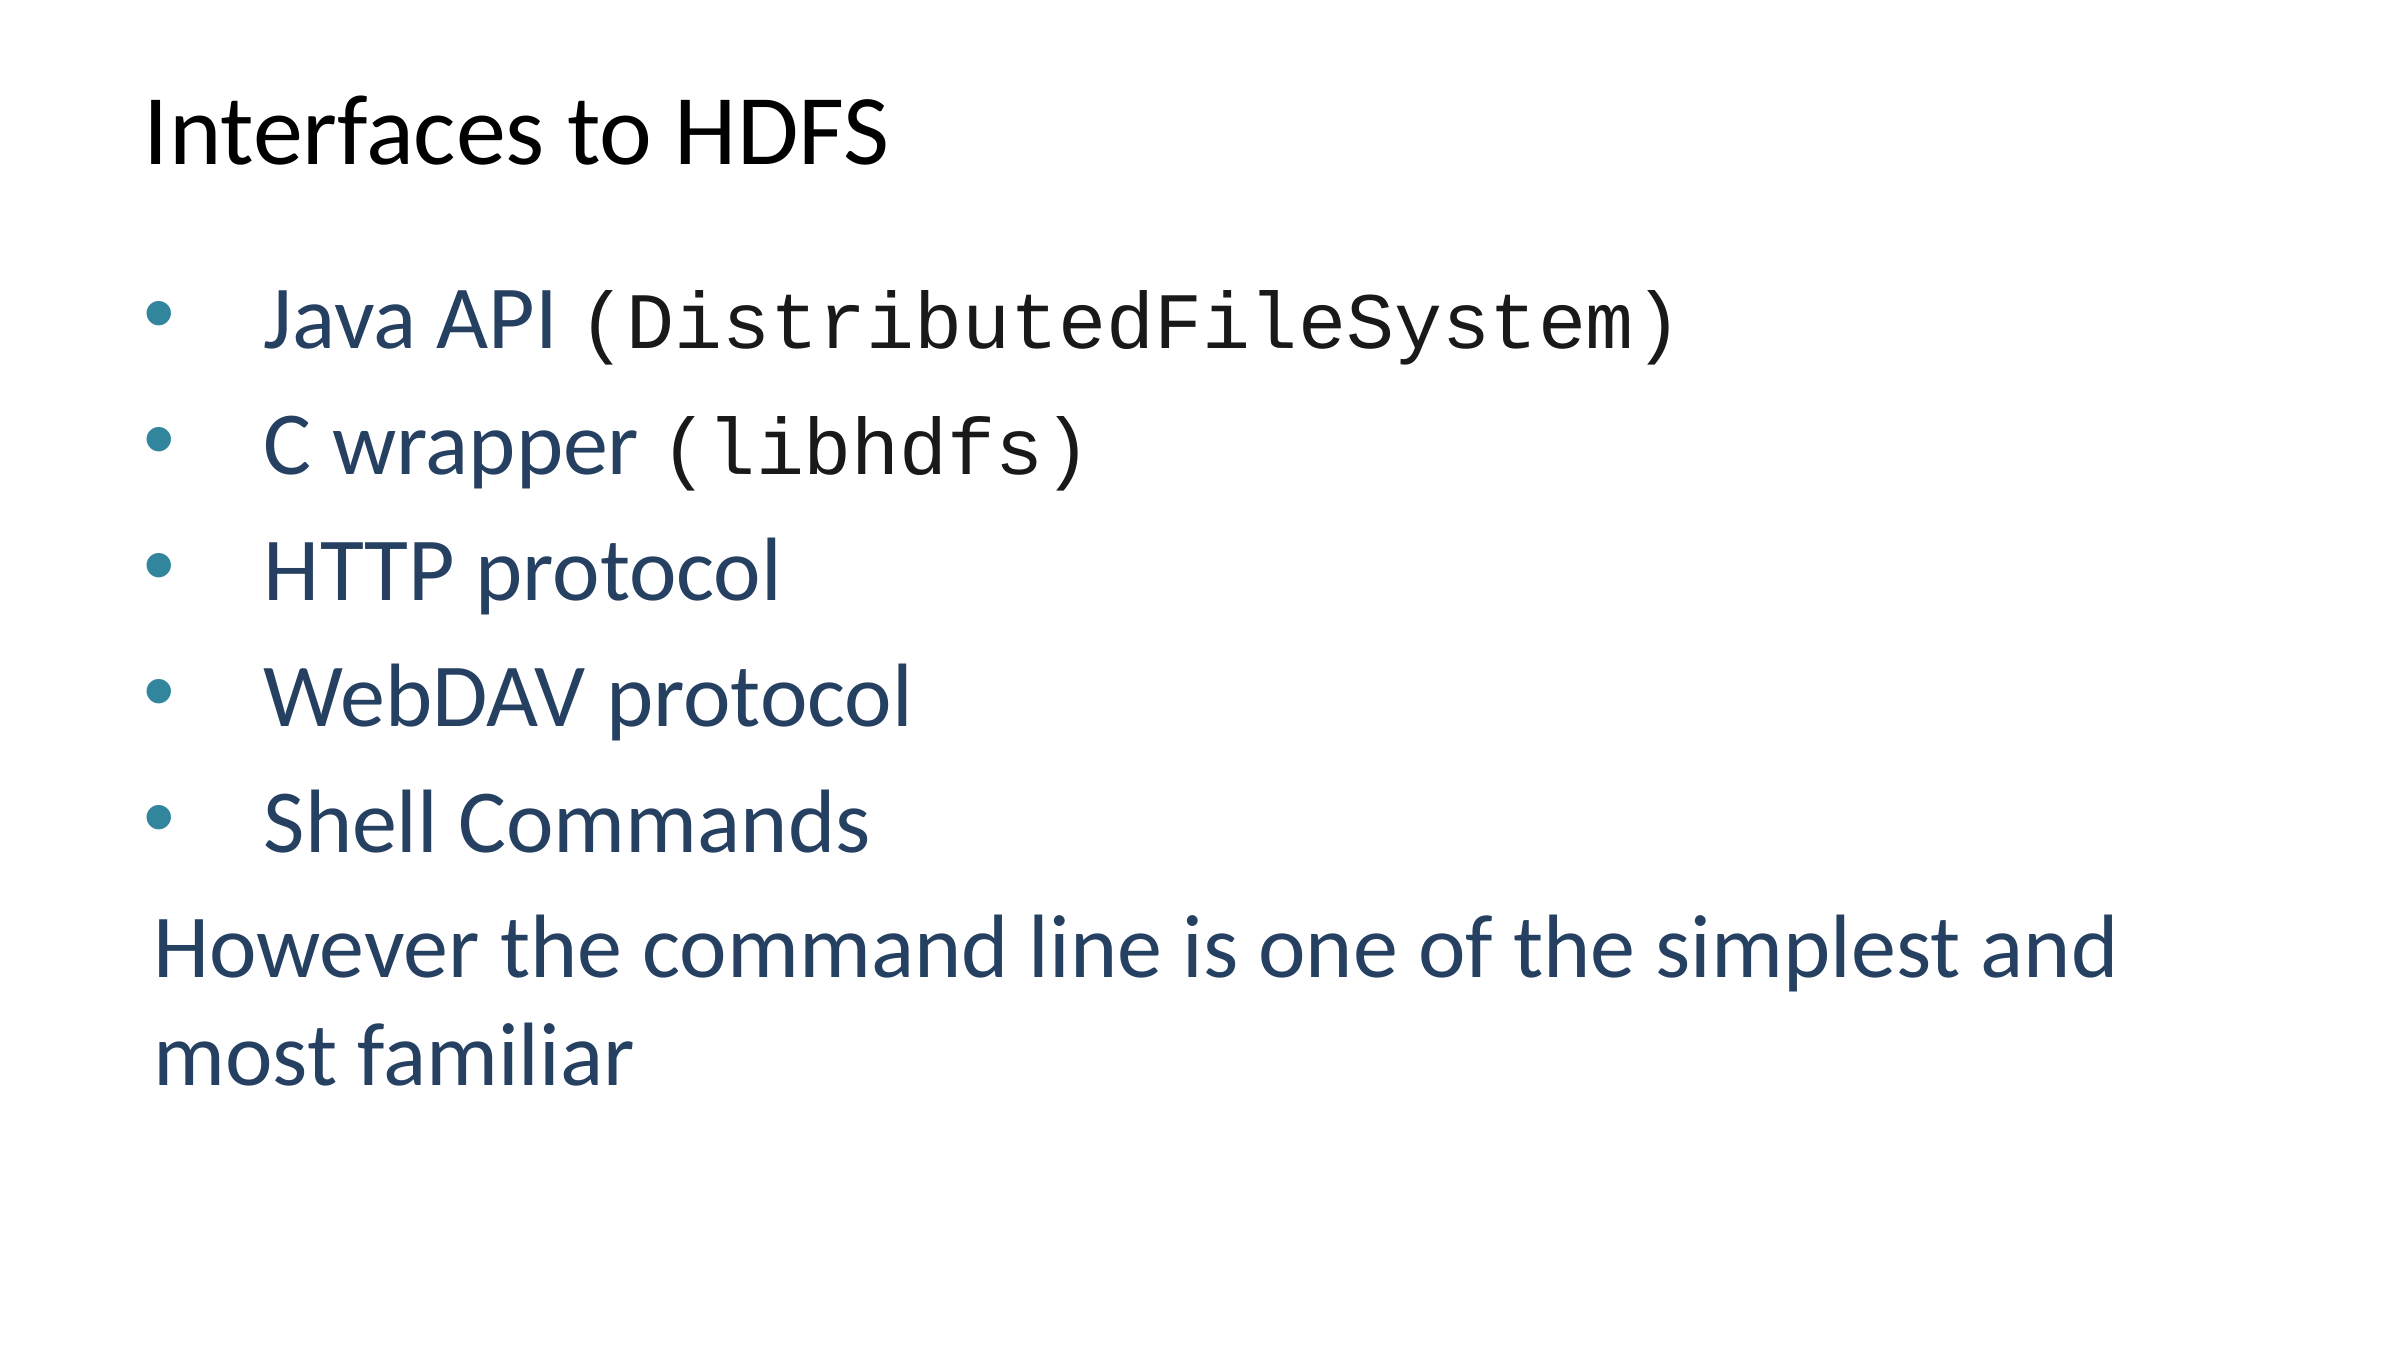

# Interfaces to HDFS
Java API (DistributedFileSystem)
C wrapper (libhdfs)
HTTP protocol
WebDAV protocol
Shell Commands
However the command line is one of the simplest and most familiar